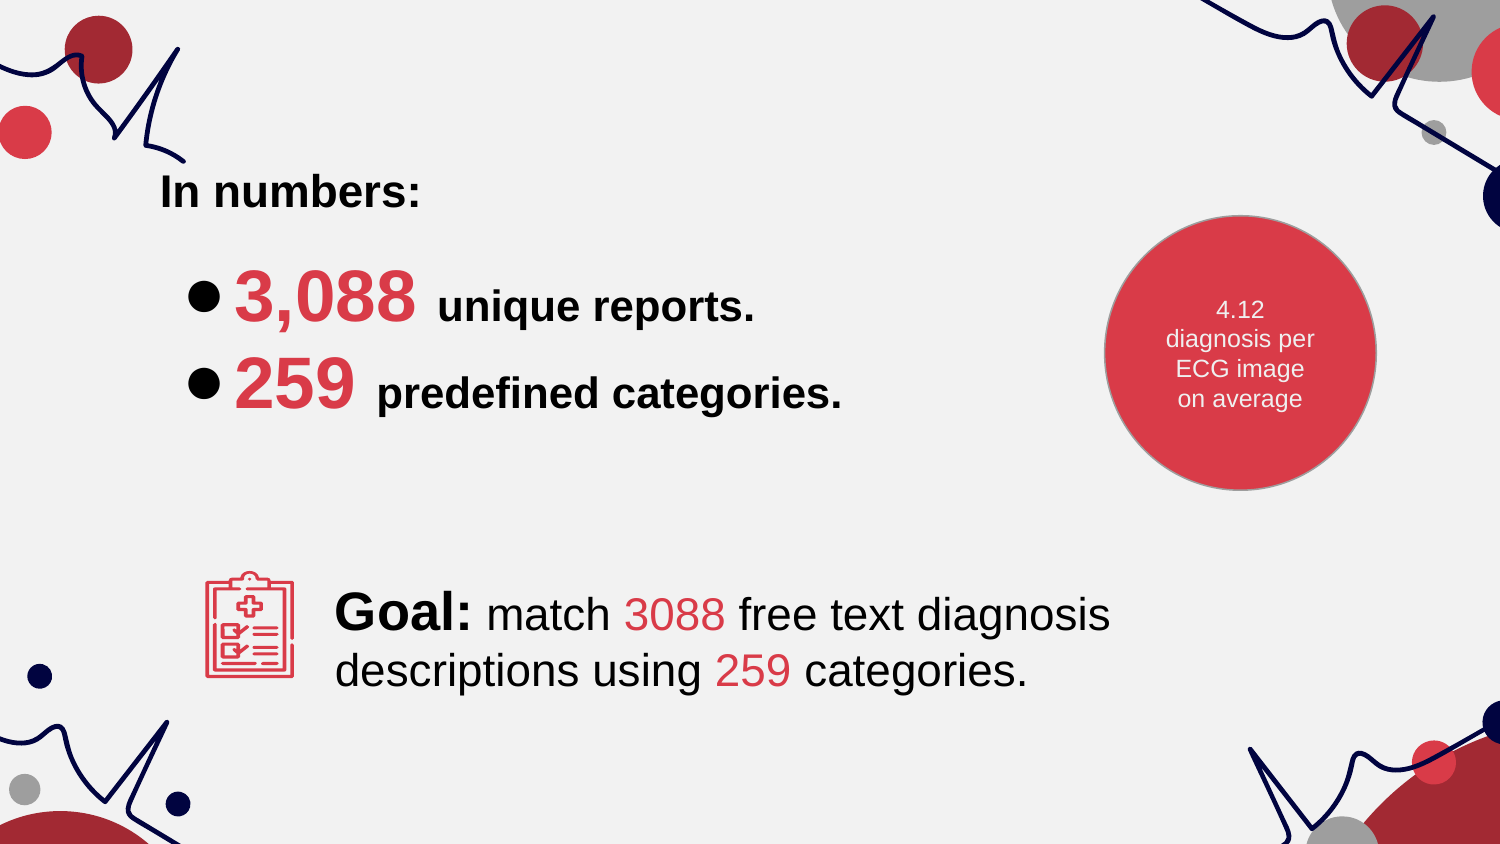

In numbers:
4.12
diagnosis per ECG image
on average
3,088 unique reports.
259 predefined categories.
Goal: match 3088 free text diagnosis descriptions using 259 categories.